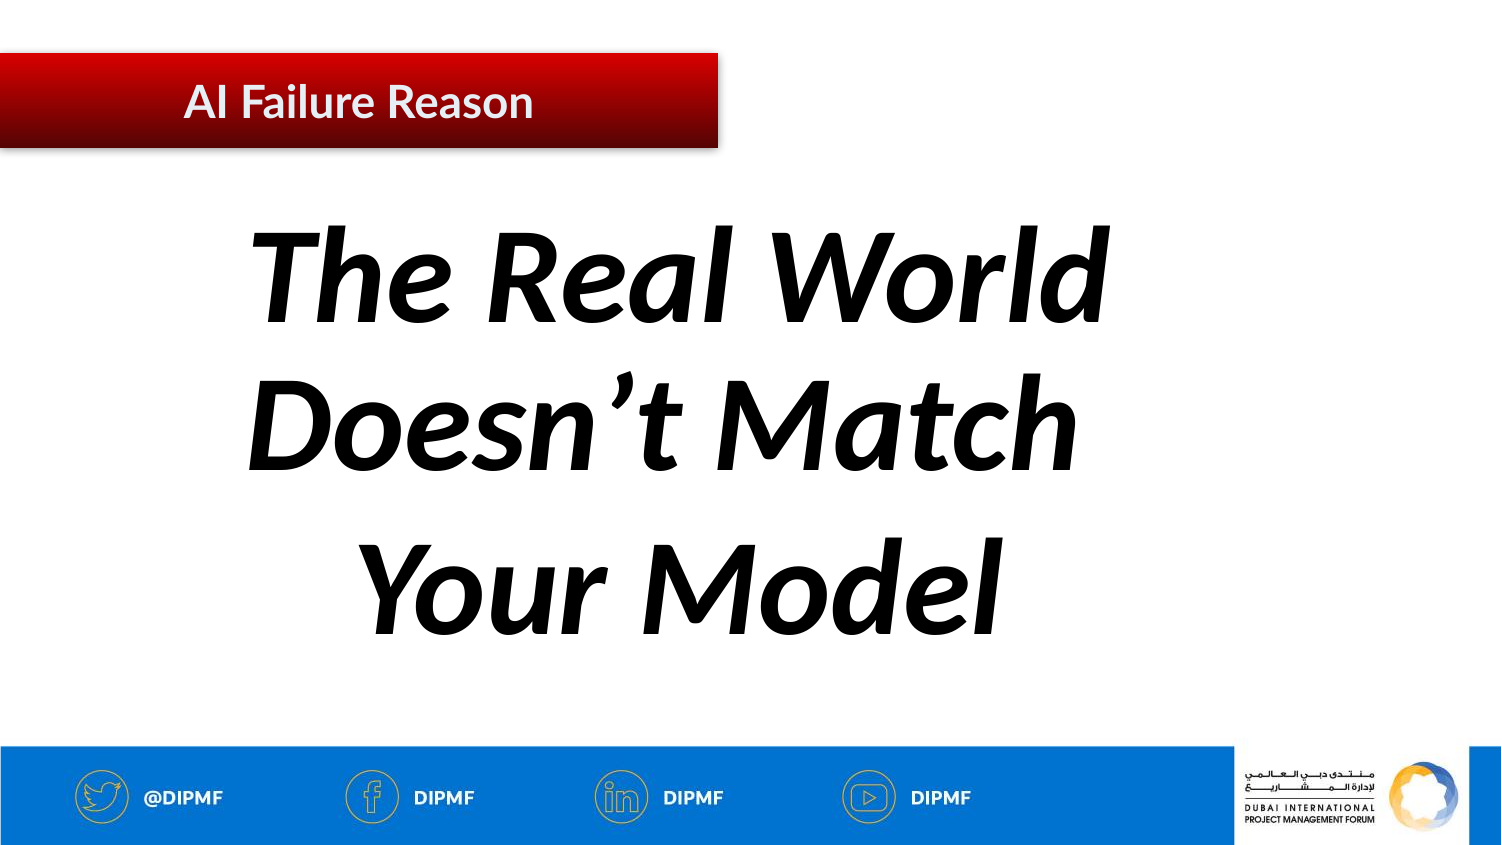

AI Failure Reason
The Real World Doesn’t Match
Your Model